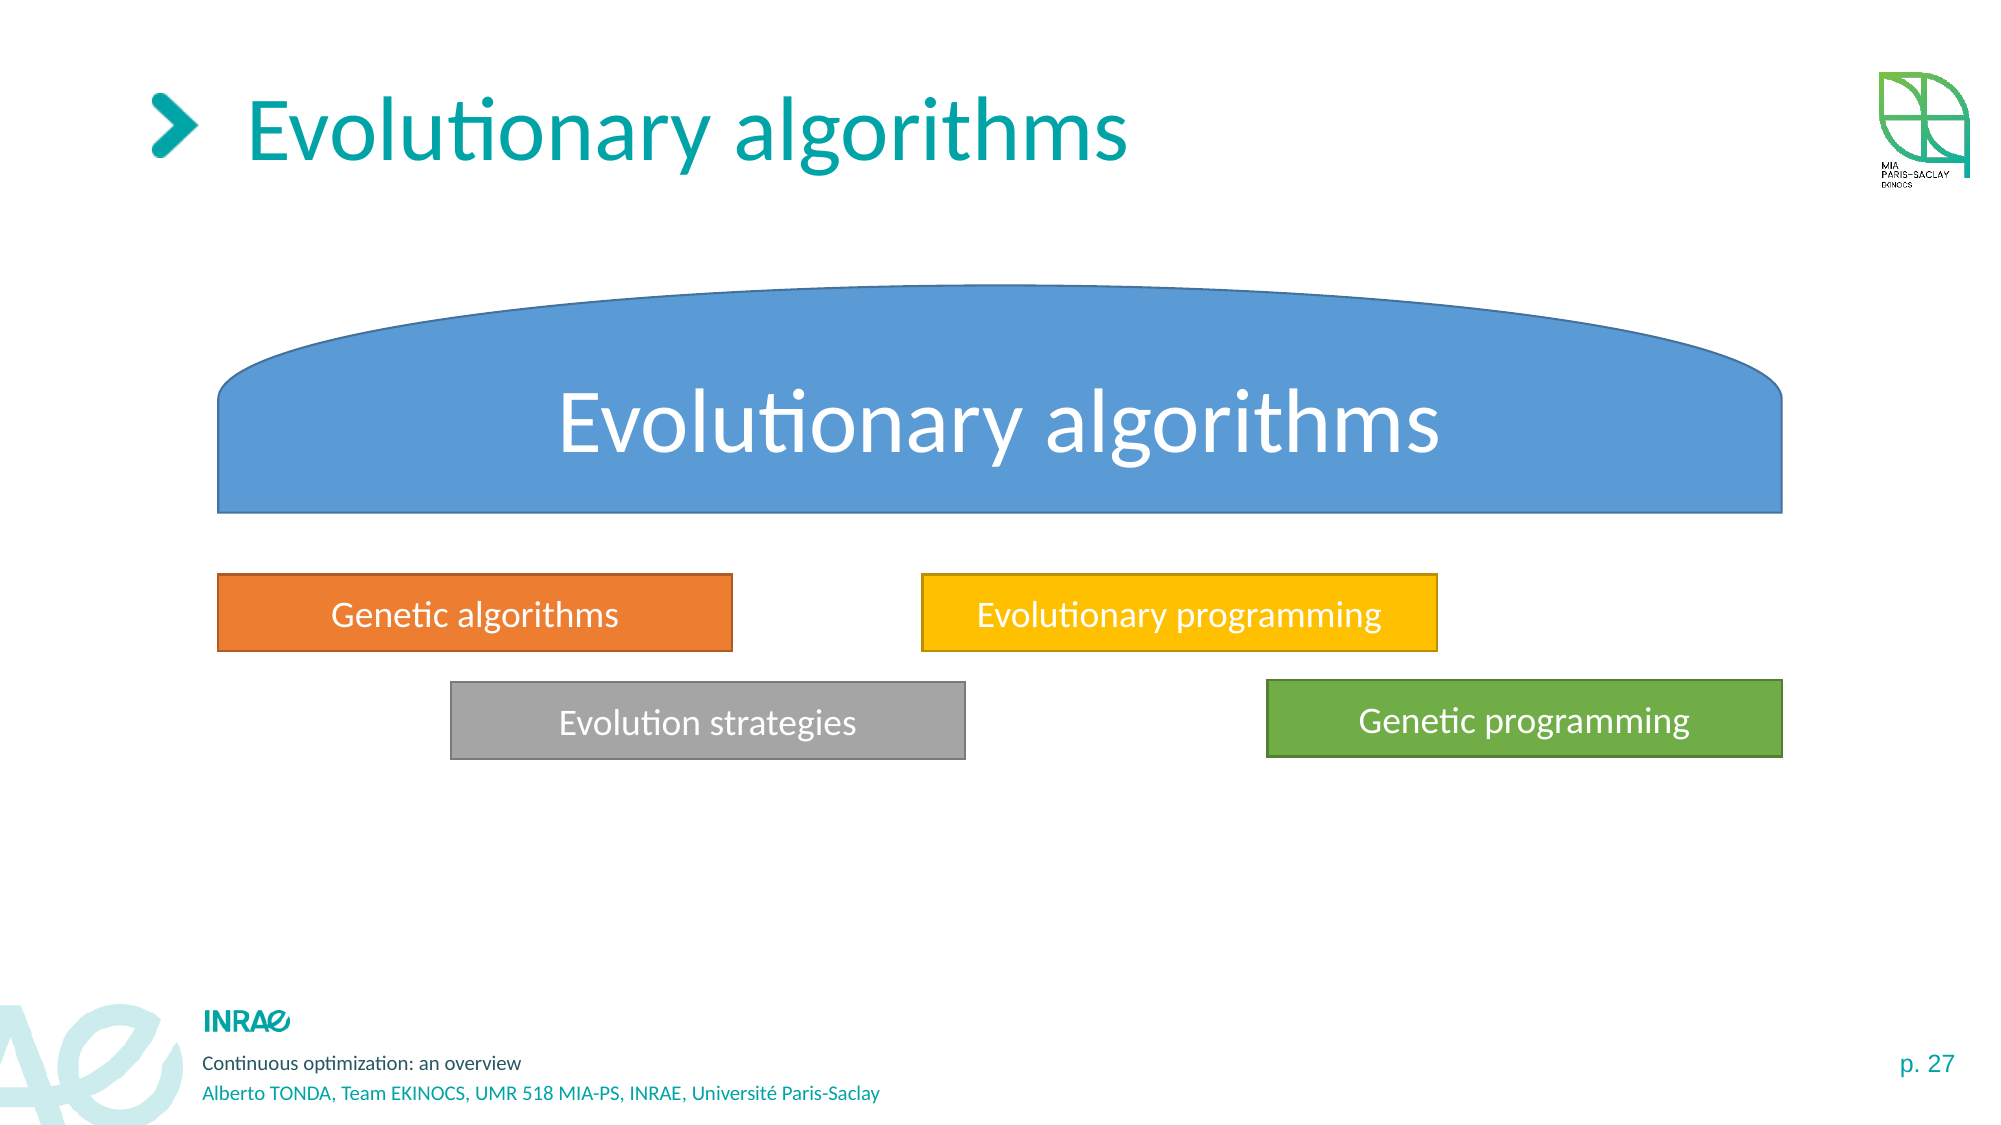

Evolutionary algorithms
# Evolutionary algorithms

Genetic algorithms
Evolutionary programming
Genetic programming
Evolution strategies